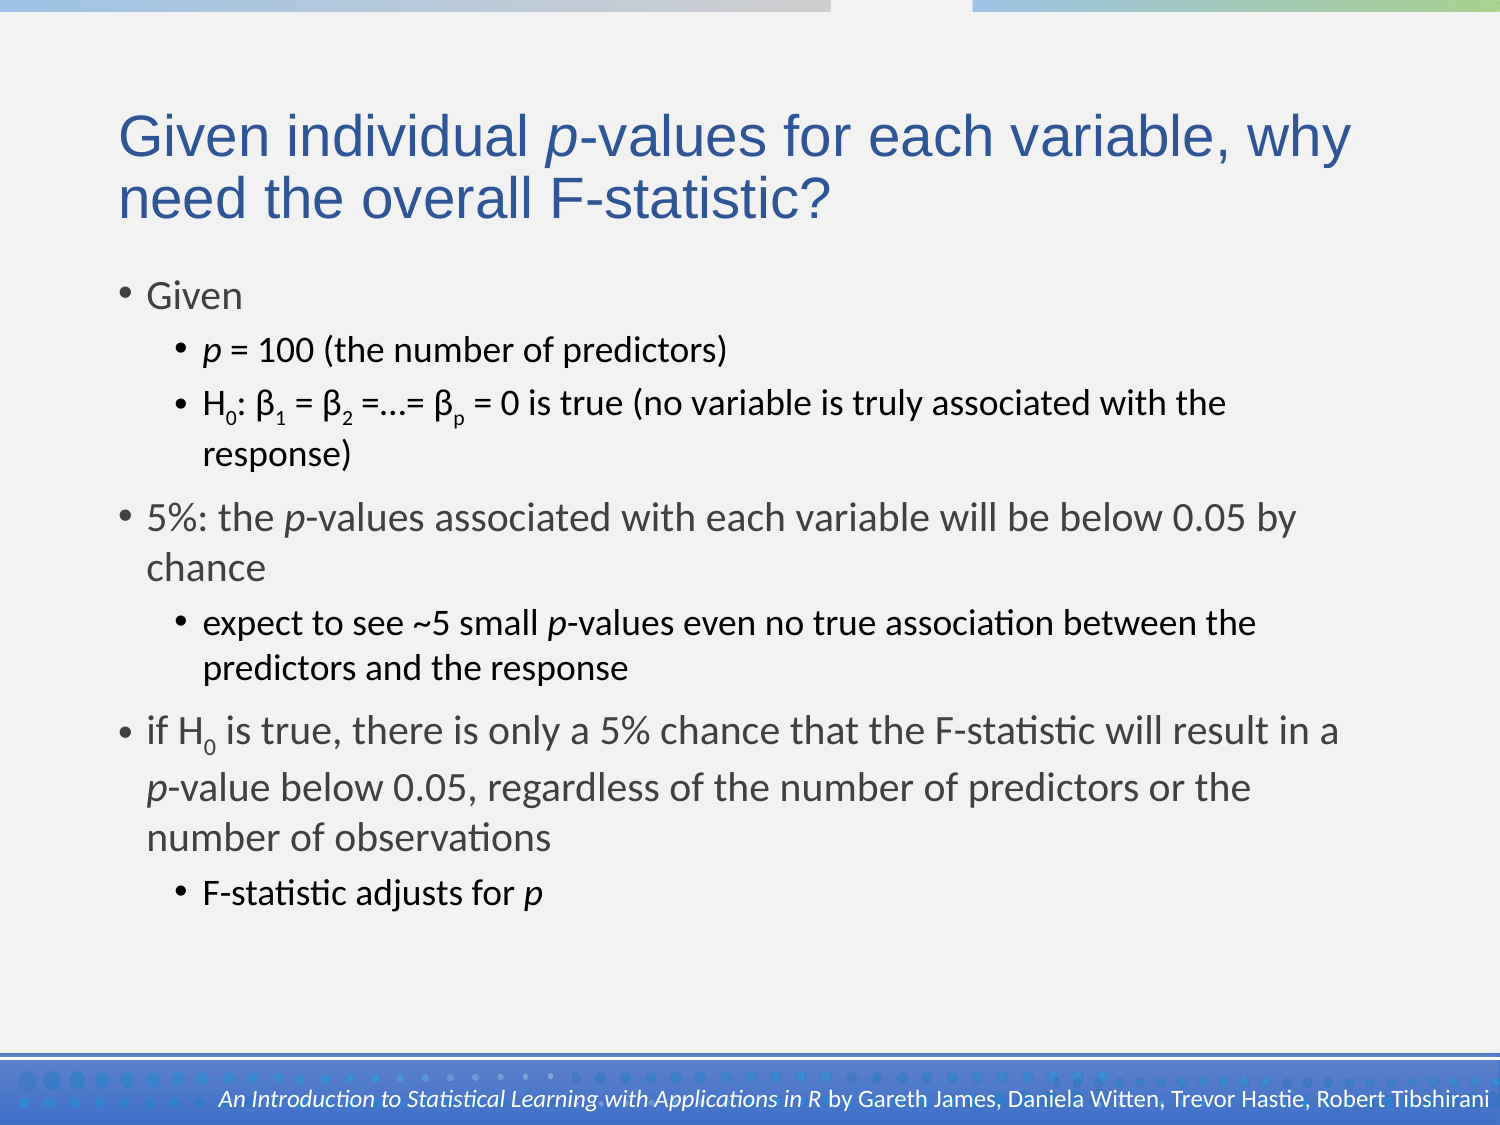

# Given individual p-values for each variable, why need the overall F-statistic?
Given
p = 100 (the number of predictors)
H0: β1 = β2 =…= βp = 0 is true (no variable is truly associated with the response)
5%: the p-values associated with each variable will be below 0.05 by chance
expect to see ~5 small p-values even no true association between the predictors and the response
if H0 is true, there is only a 5% chance that the F-statistic will result in a p-value below 0.05, regardless of the number of predictors or the number of observations
F-statistic adjusts for p
An Introduction to Statistical Learning with Applications in R by Gareth James, Daniela Witten, Trevor Hastie, Robert Tibshirani